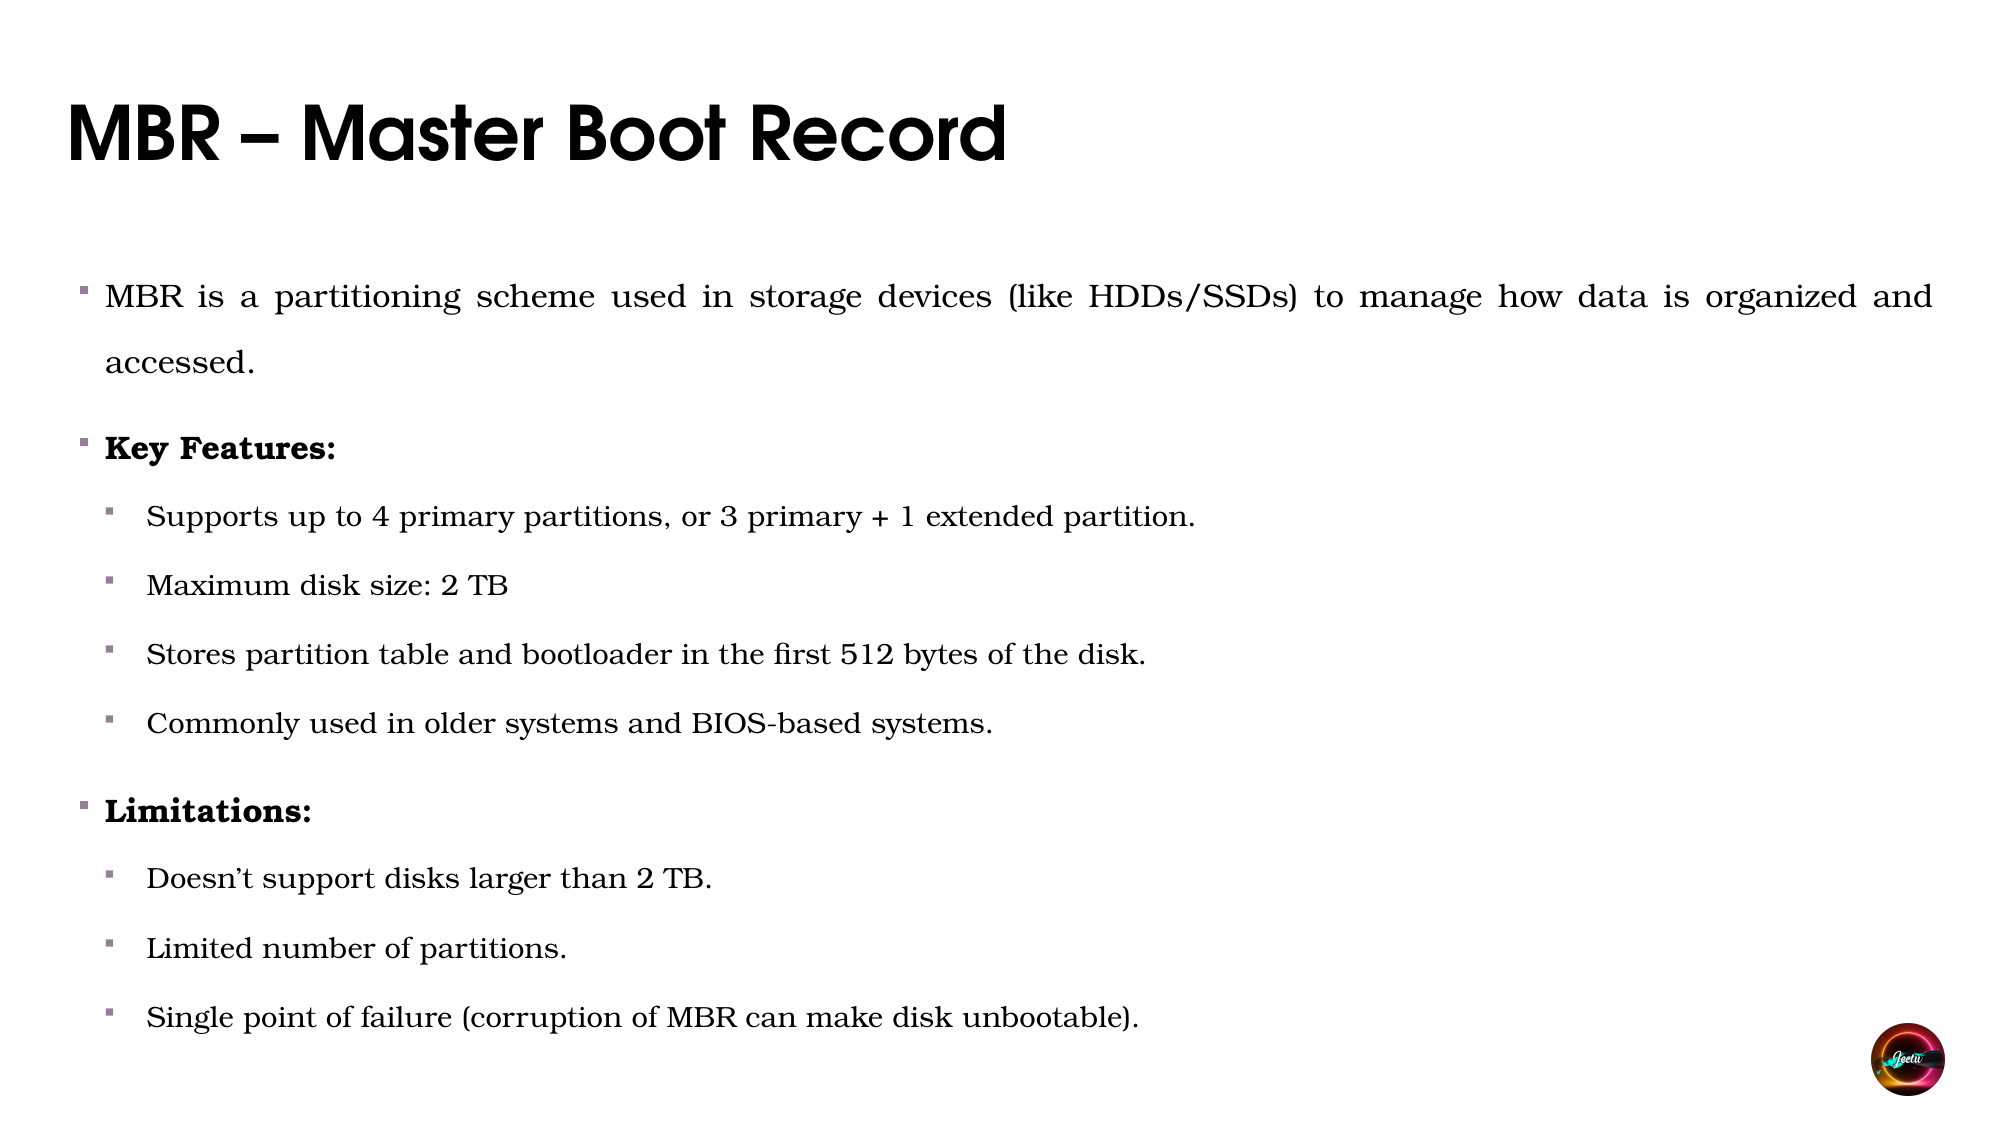

# MBR – Master Boot Record
MBR is a partitioning scheme used in storage devices (like HDDs/SSDs) to manage how data is organized and accessed.
Key Features:
Supports up to 4 primary partitions, or 3 primary + 1 extended partition.
Maximum disk size: 2 TB
Stores partition table and bootloader in the first 512 bytes of the disk.
Commonly used in older systems and BIOS-based systems.
Limitations:
Doesn’t support disks larger than 2 TB.
Limited number of partitions.
Single point of failure (corruption of MBR can make disk unbootable).